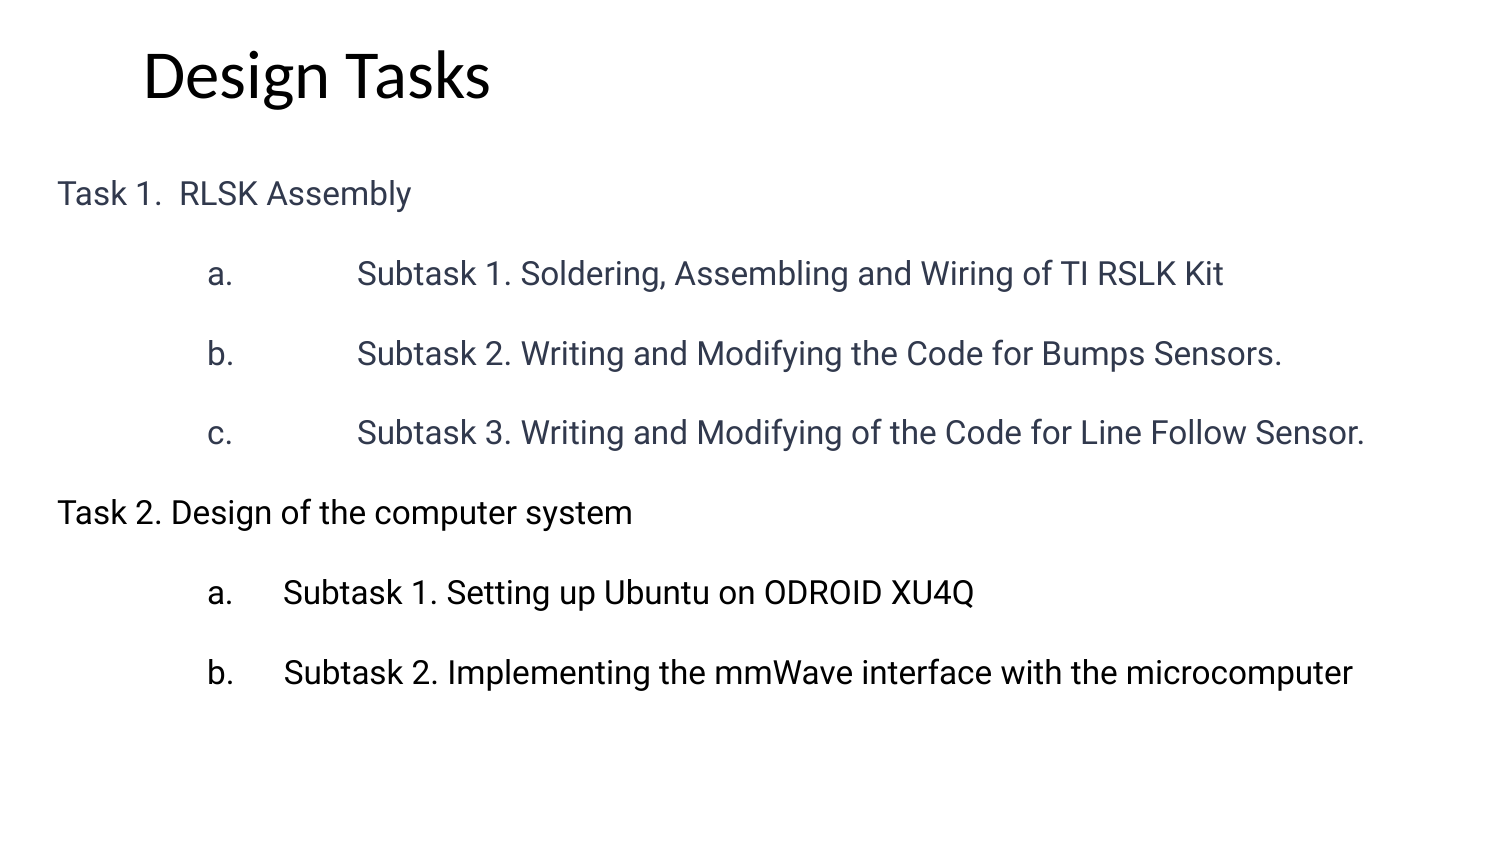

Design Tasks

Task 1.  RLSK Assembly
a.  	Subtask 1. Soldering, Assembling and Wiring of TI RSLK Kit
b.  	Subtask 2. Writing and Modifying the Code for Bumps Sensors.
c.   	Subtask 3. Writing and Modifying of the Code for Line Follow Sensor.
Task 2. Design of the computer system
a.      Subtask 1. Setting up Ubuntu on ODROID XU4Q
b.      Subtask 2. Implementing the mmWave interface with the microcomputer